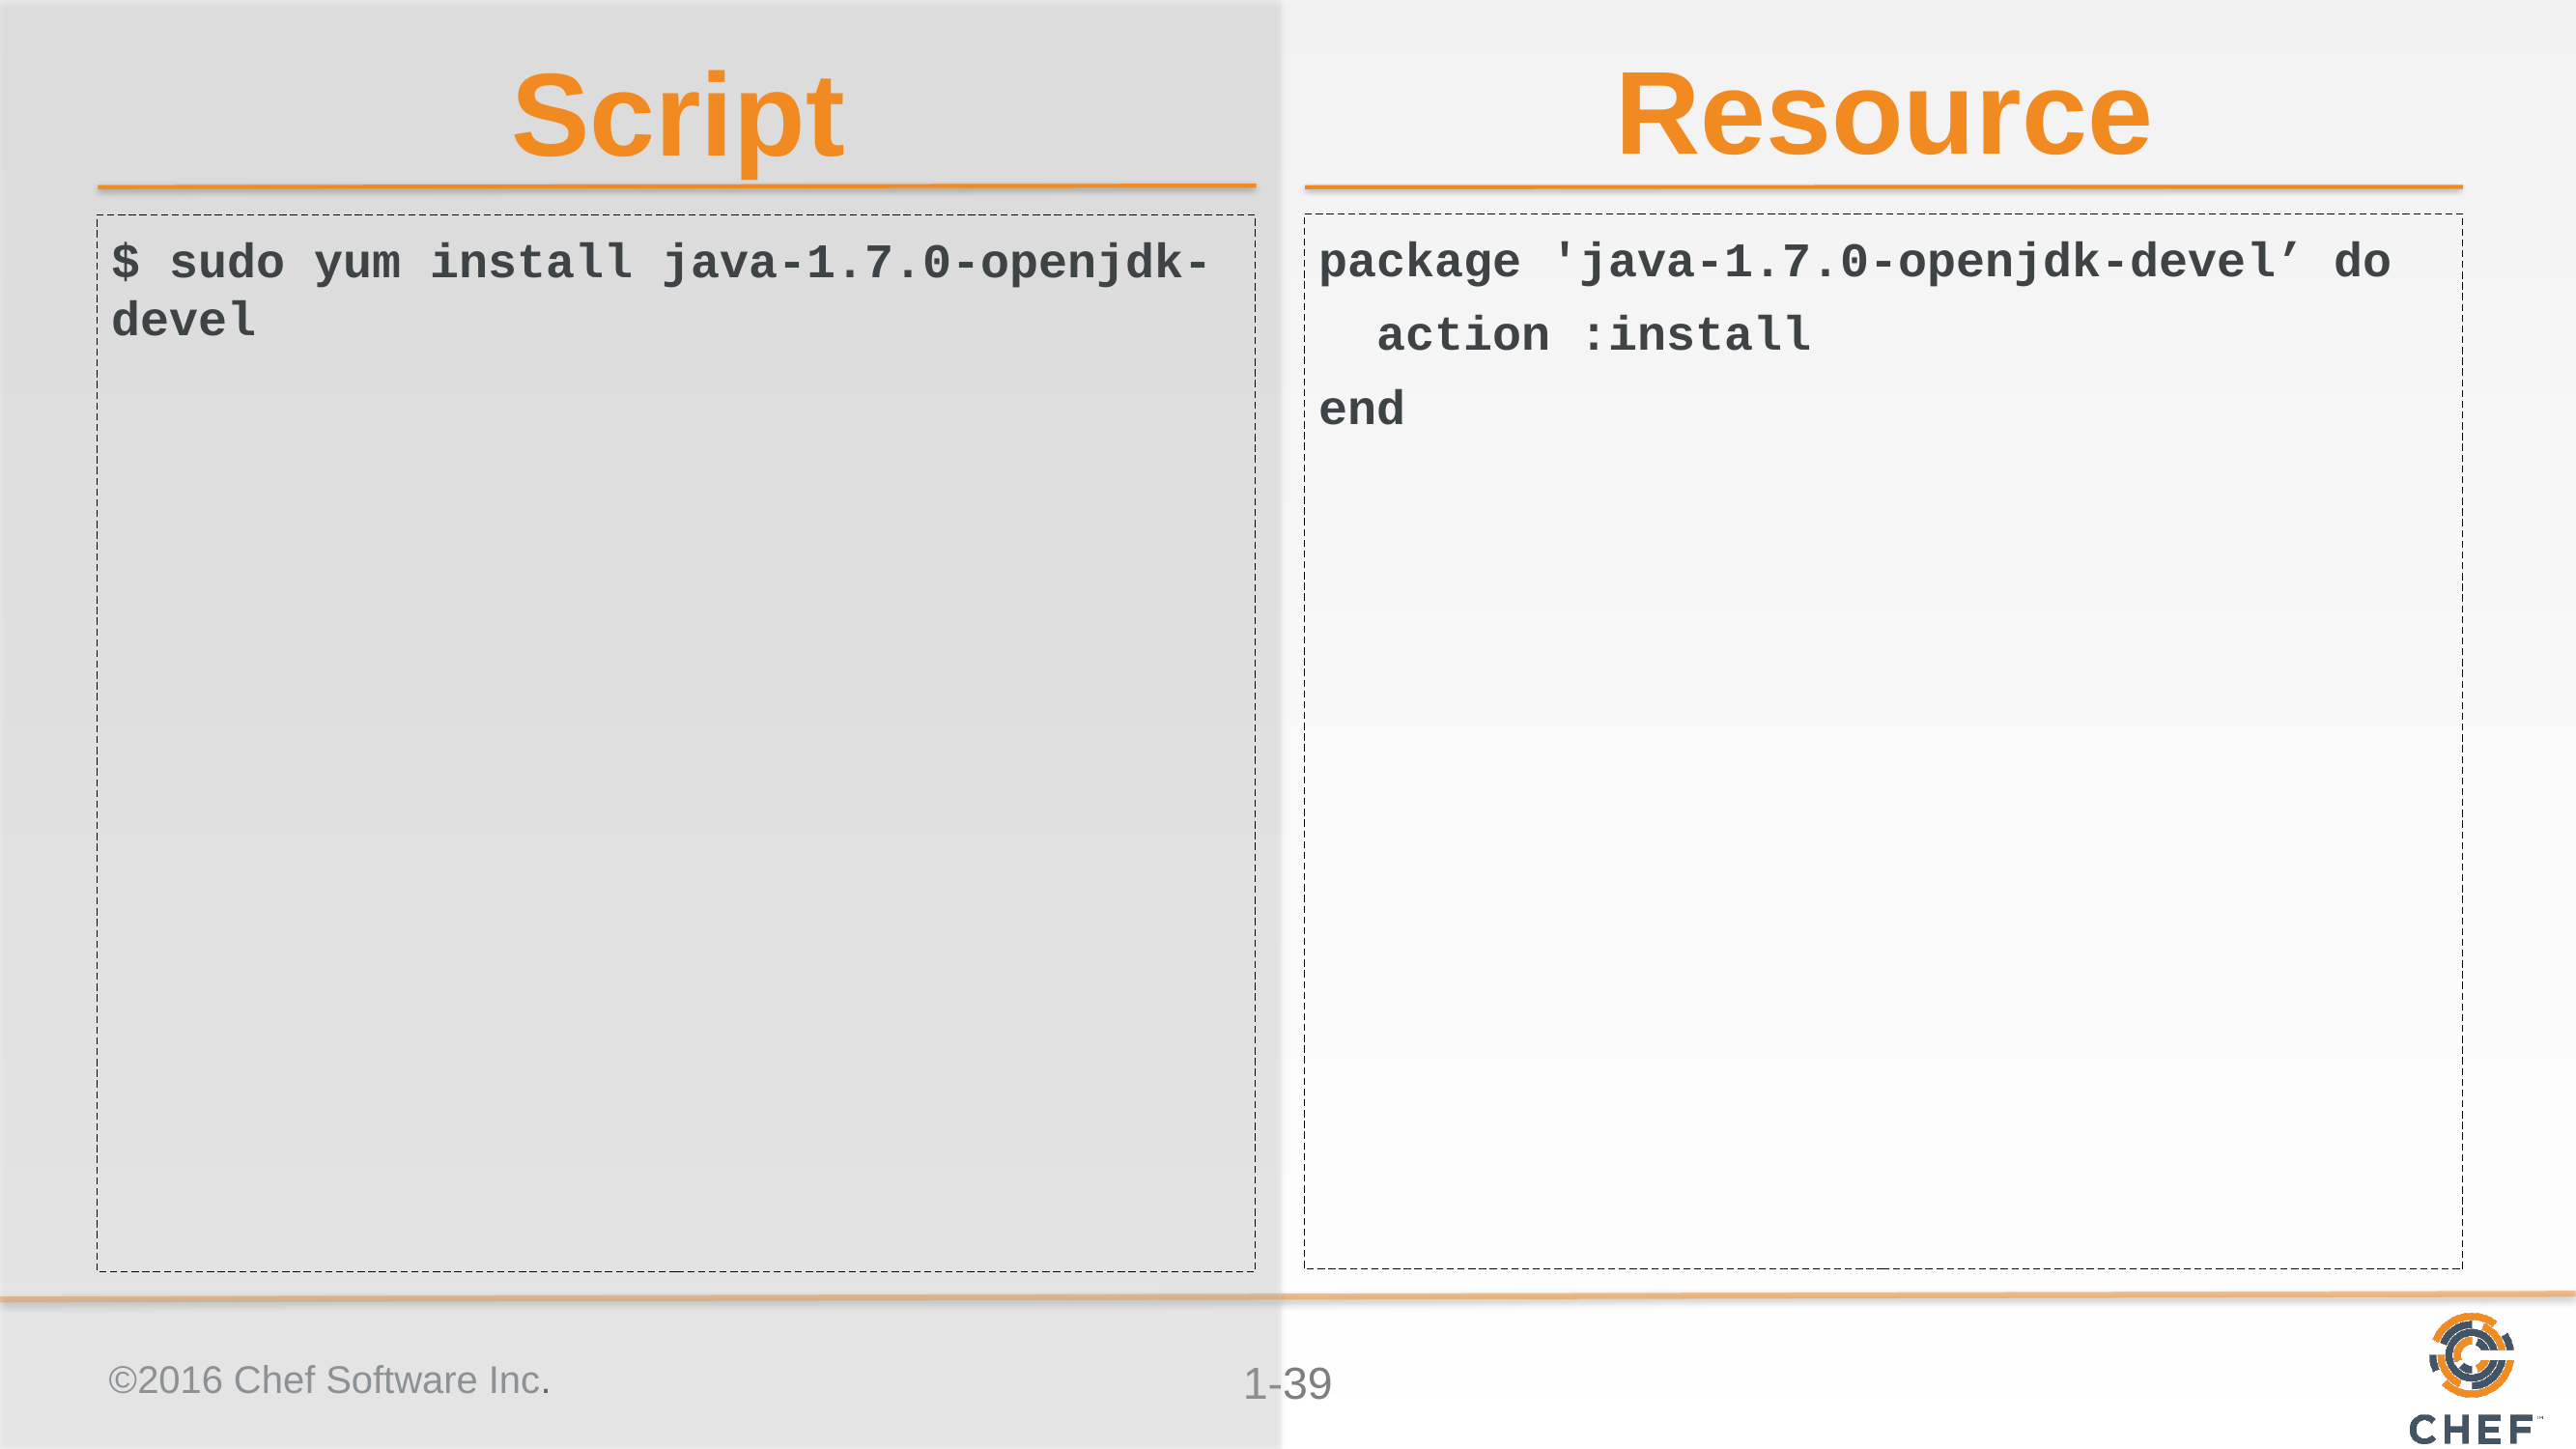

Resource
Script
package 'java-1.7.0-openjdk-devel’ do
  action :install
end
$ sudo yum install java-1.7.0-openjdk-devel